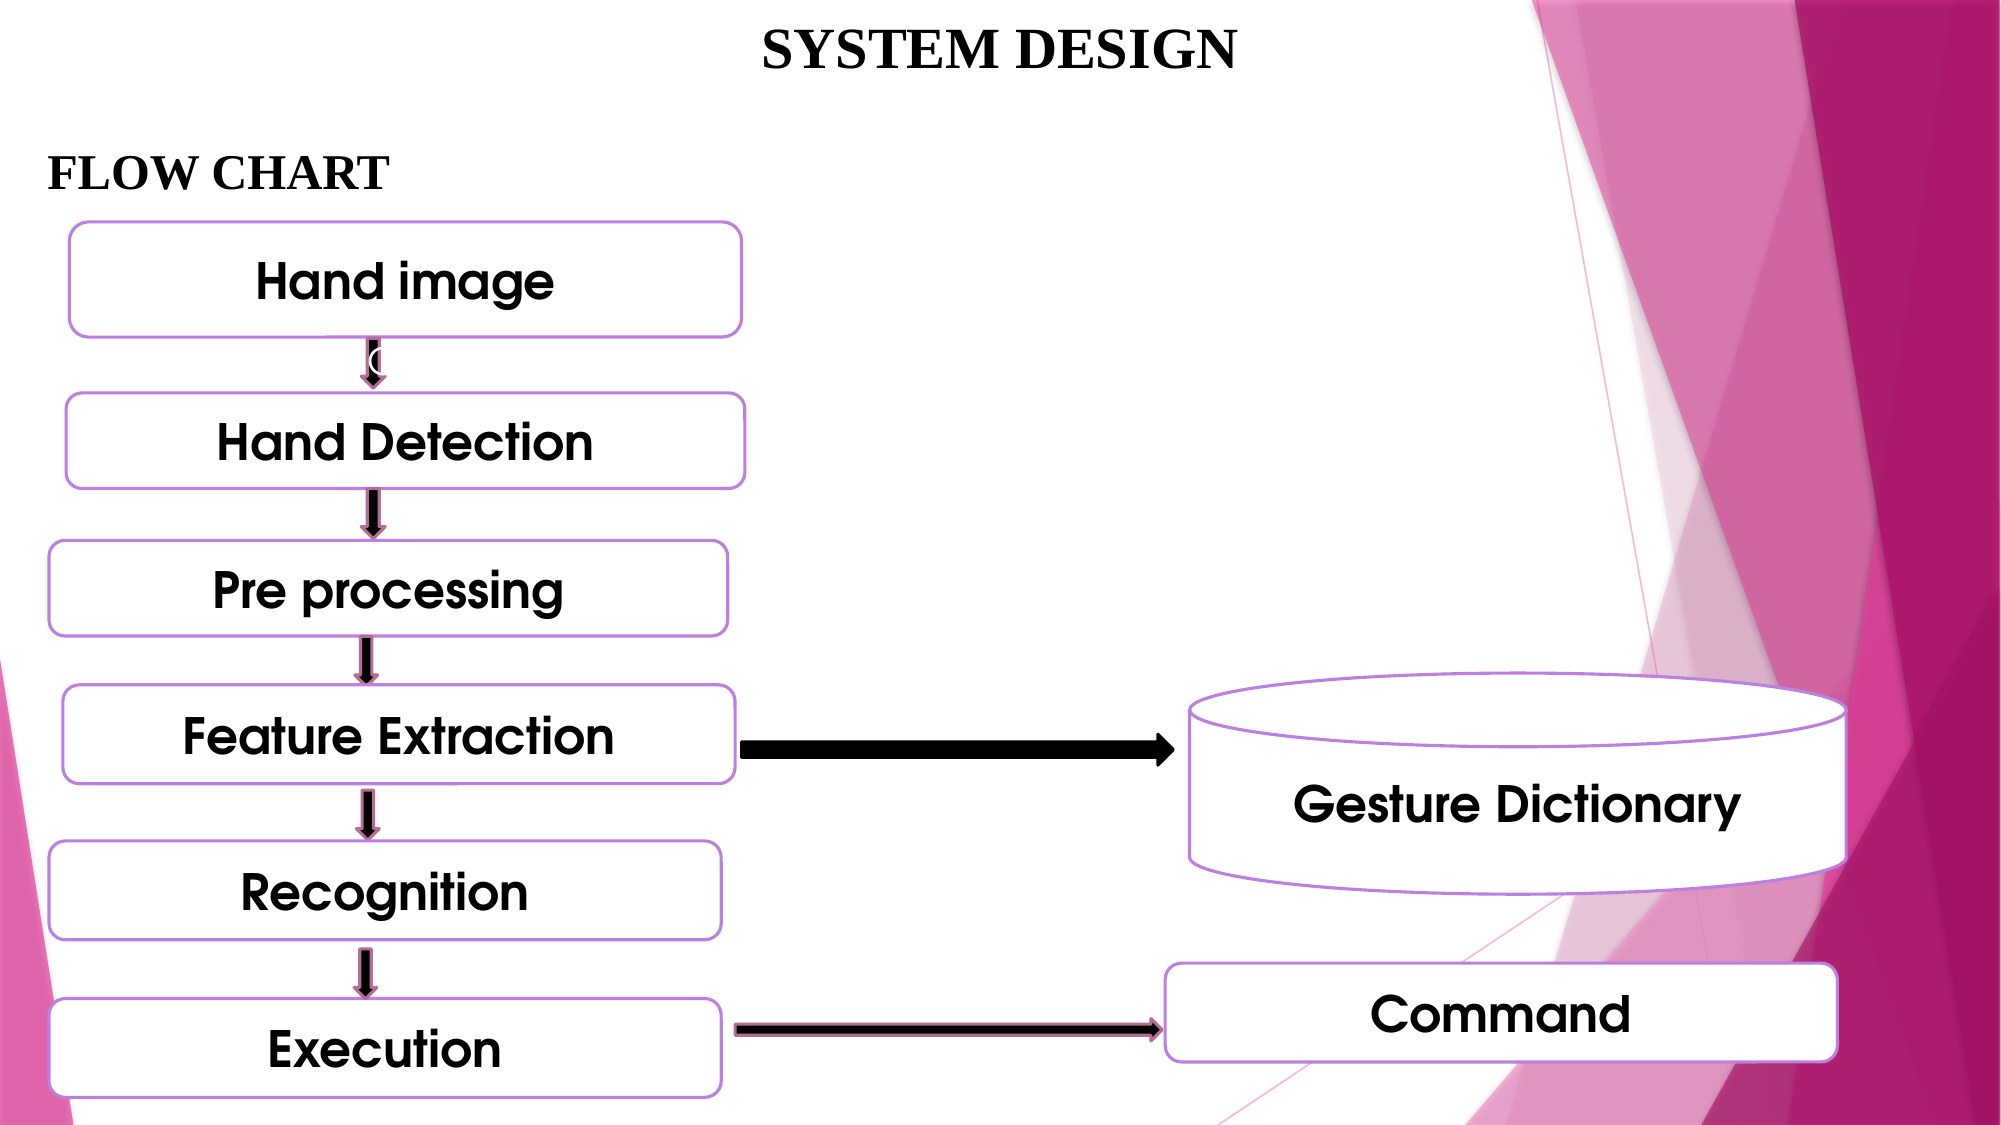

# SYSTEM DESIGN
FLOW CHART

Hand image
C
Hand Detection

Pre processing

Gesture Dictionary
Feature Extraction

Recognition

Command
Execution